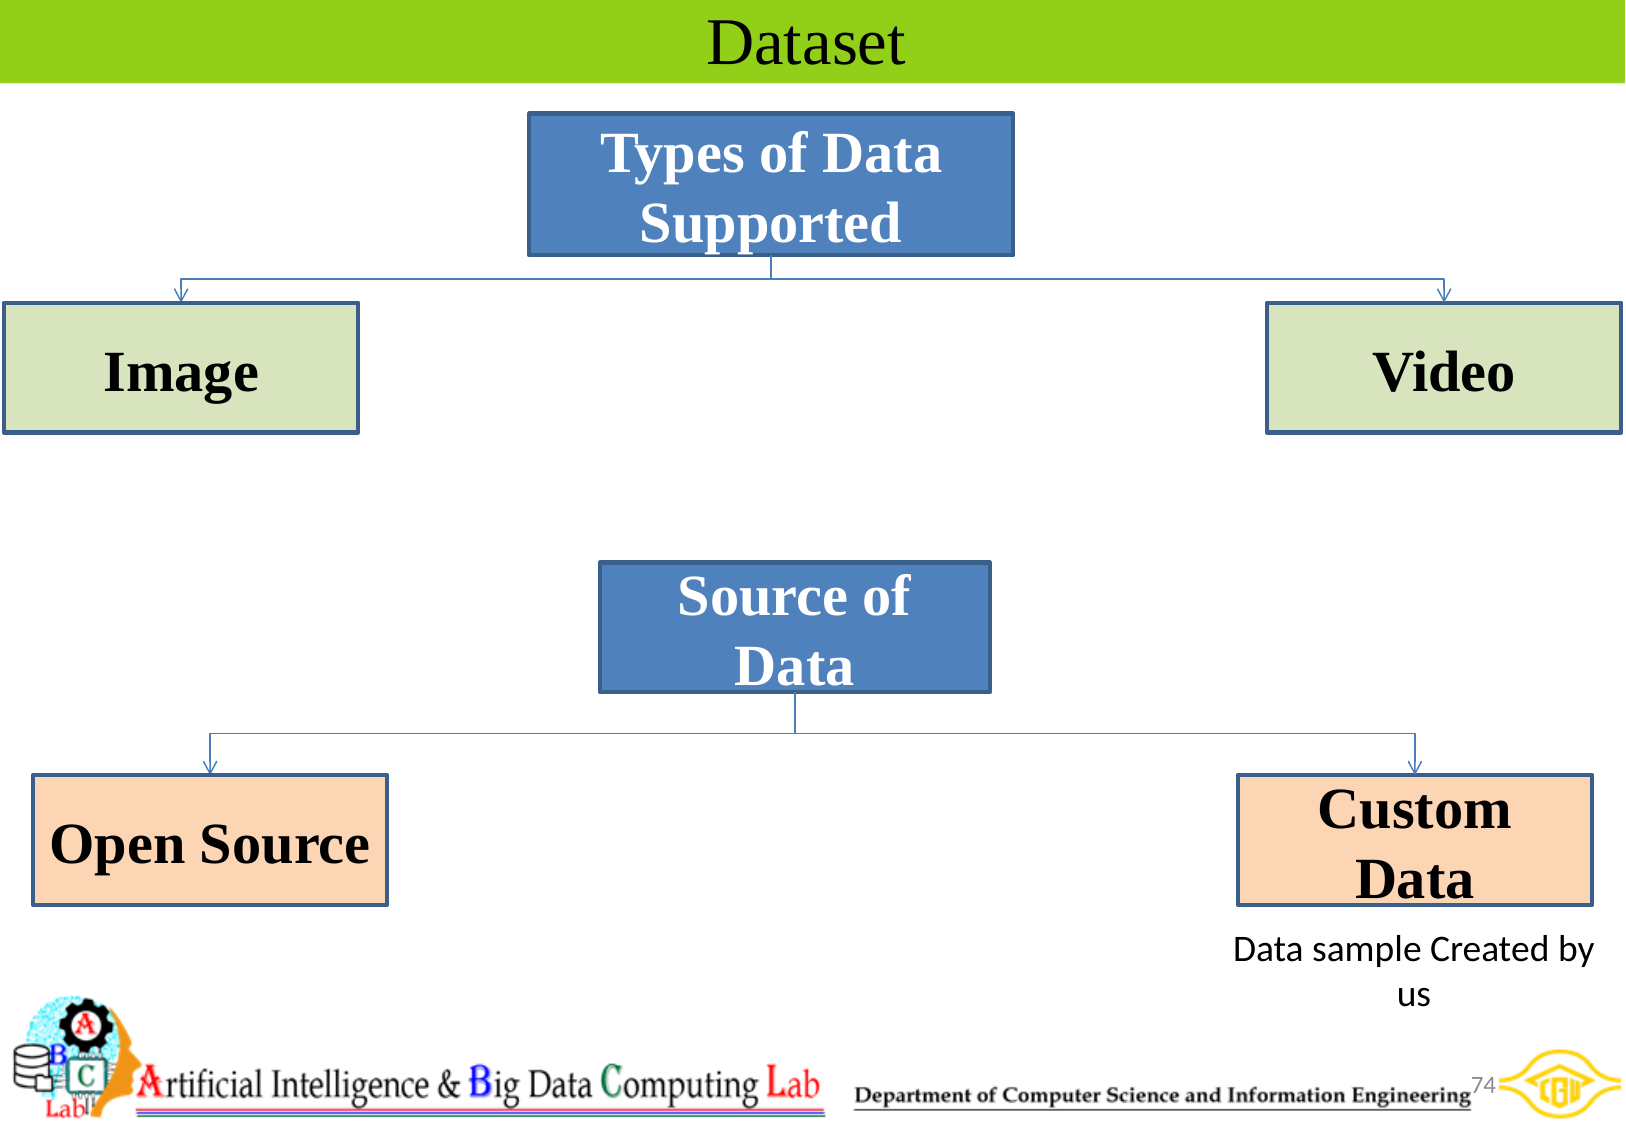

# Dataset
Types of Data Supported

Image
Video
Source of Data
Open Source
Custom Data
Data sample Created by us
74